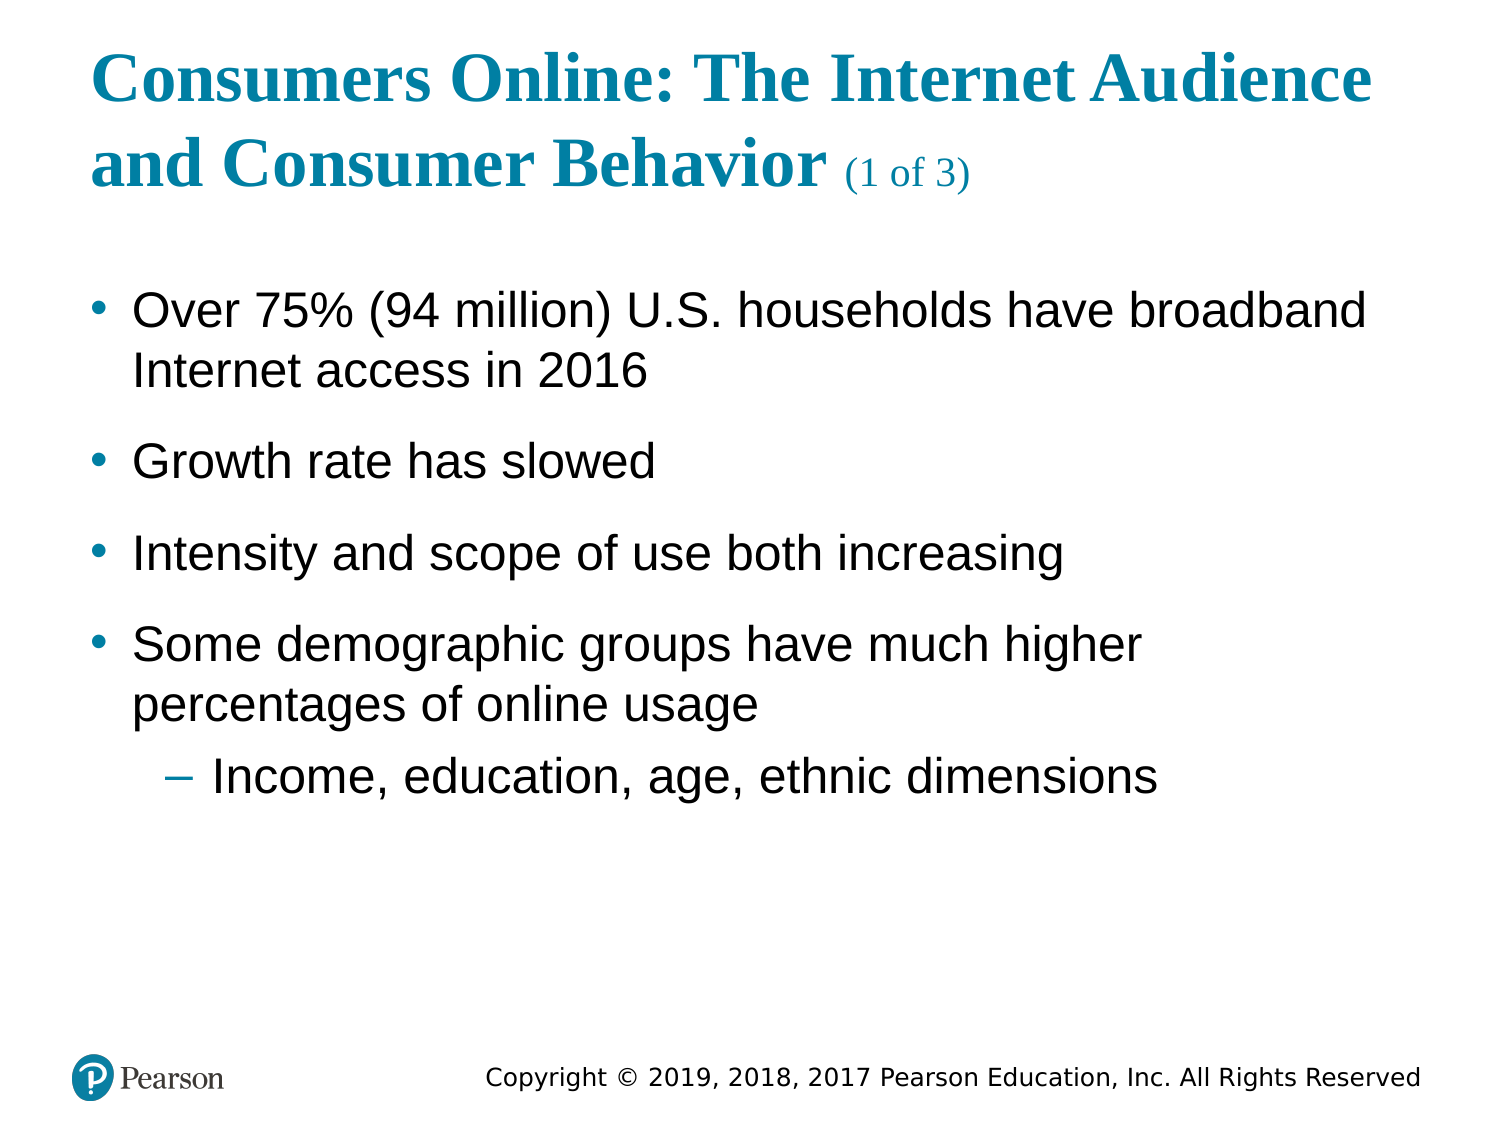

# Consumers Online: The Internet Audience and Consumer Behavior (1 of 3)
Over 75% (94 million) U.S. households have broadband Internet access in 2016
Growth rate has slowed
Intensity and scope of use both increasing
Some demographic groups have much higher percentages of online usage
Income, education, age, ethnic dimensions